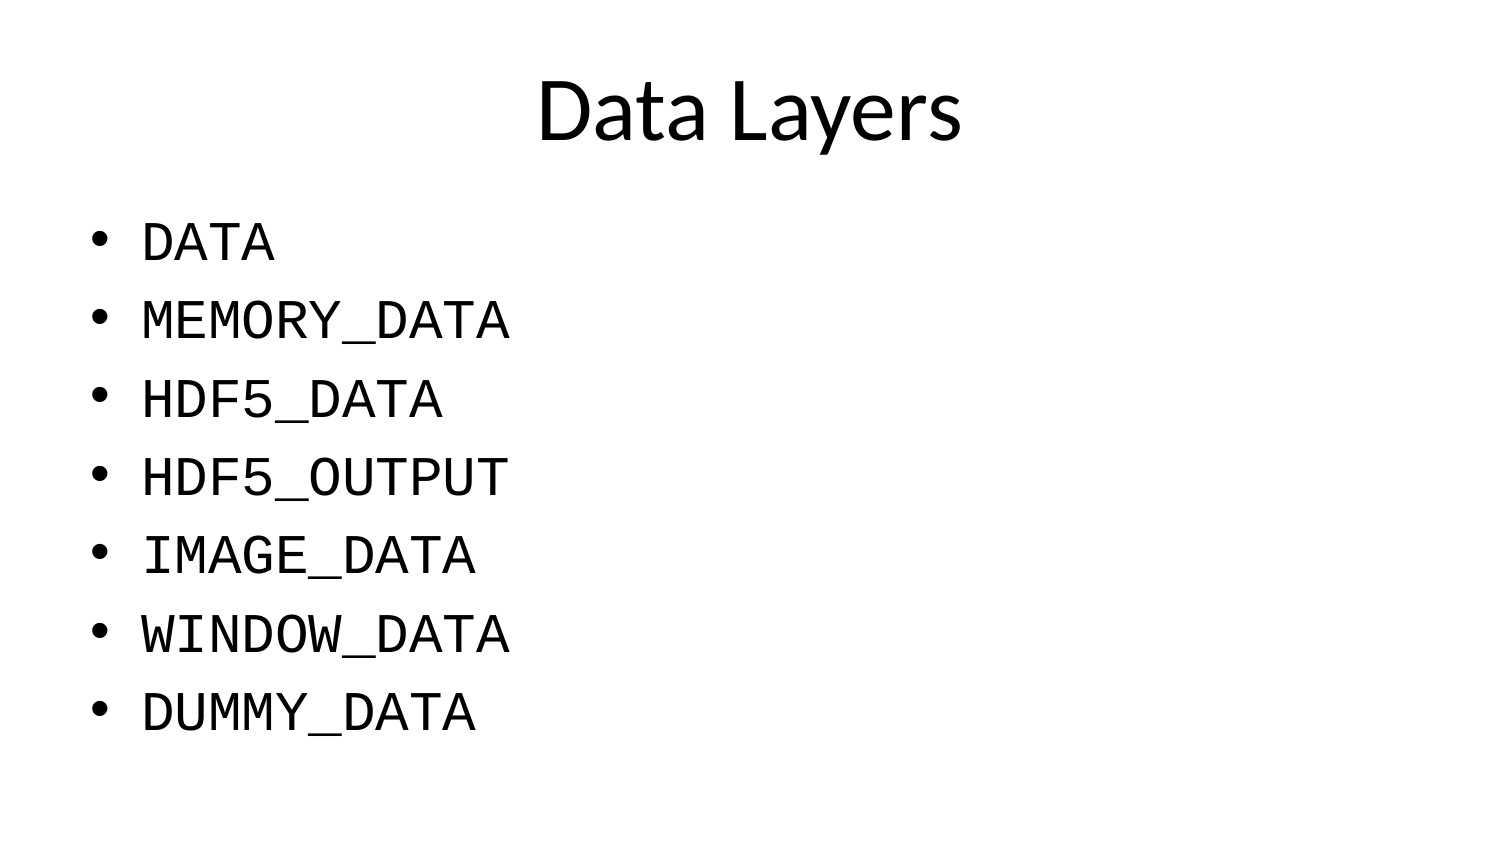

# Data Layers
DATA
MEMORY_DATA
HDF5_DATA
HDF5_OUTPUT
IMAGE_DATA
WINDOW_DATA
DUMMY_DATA